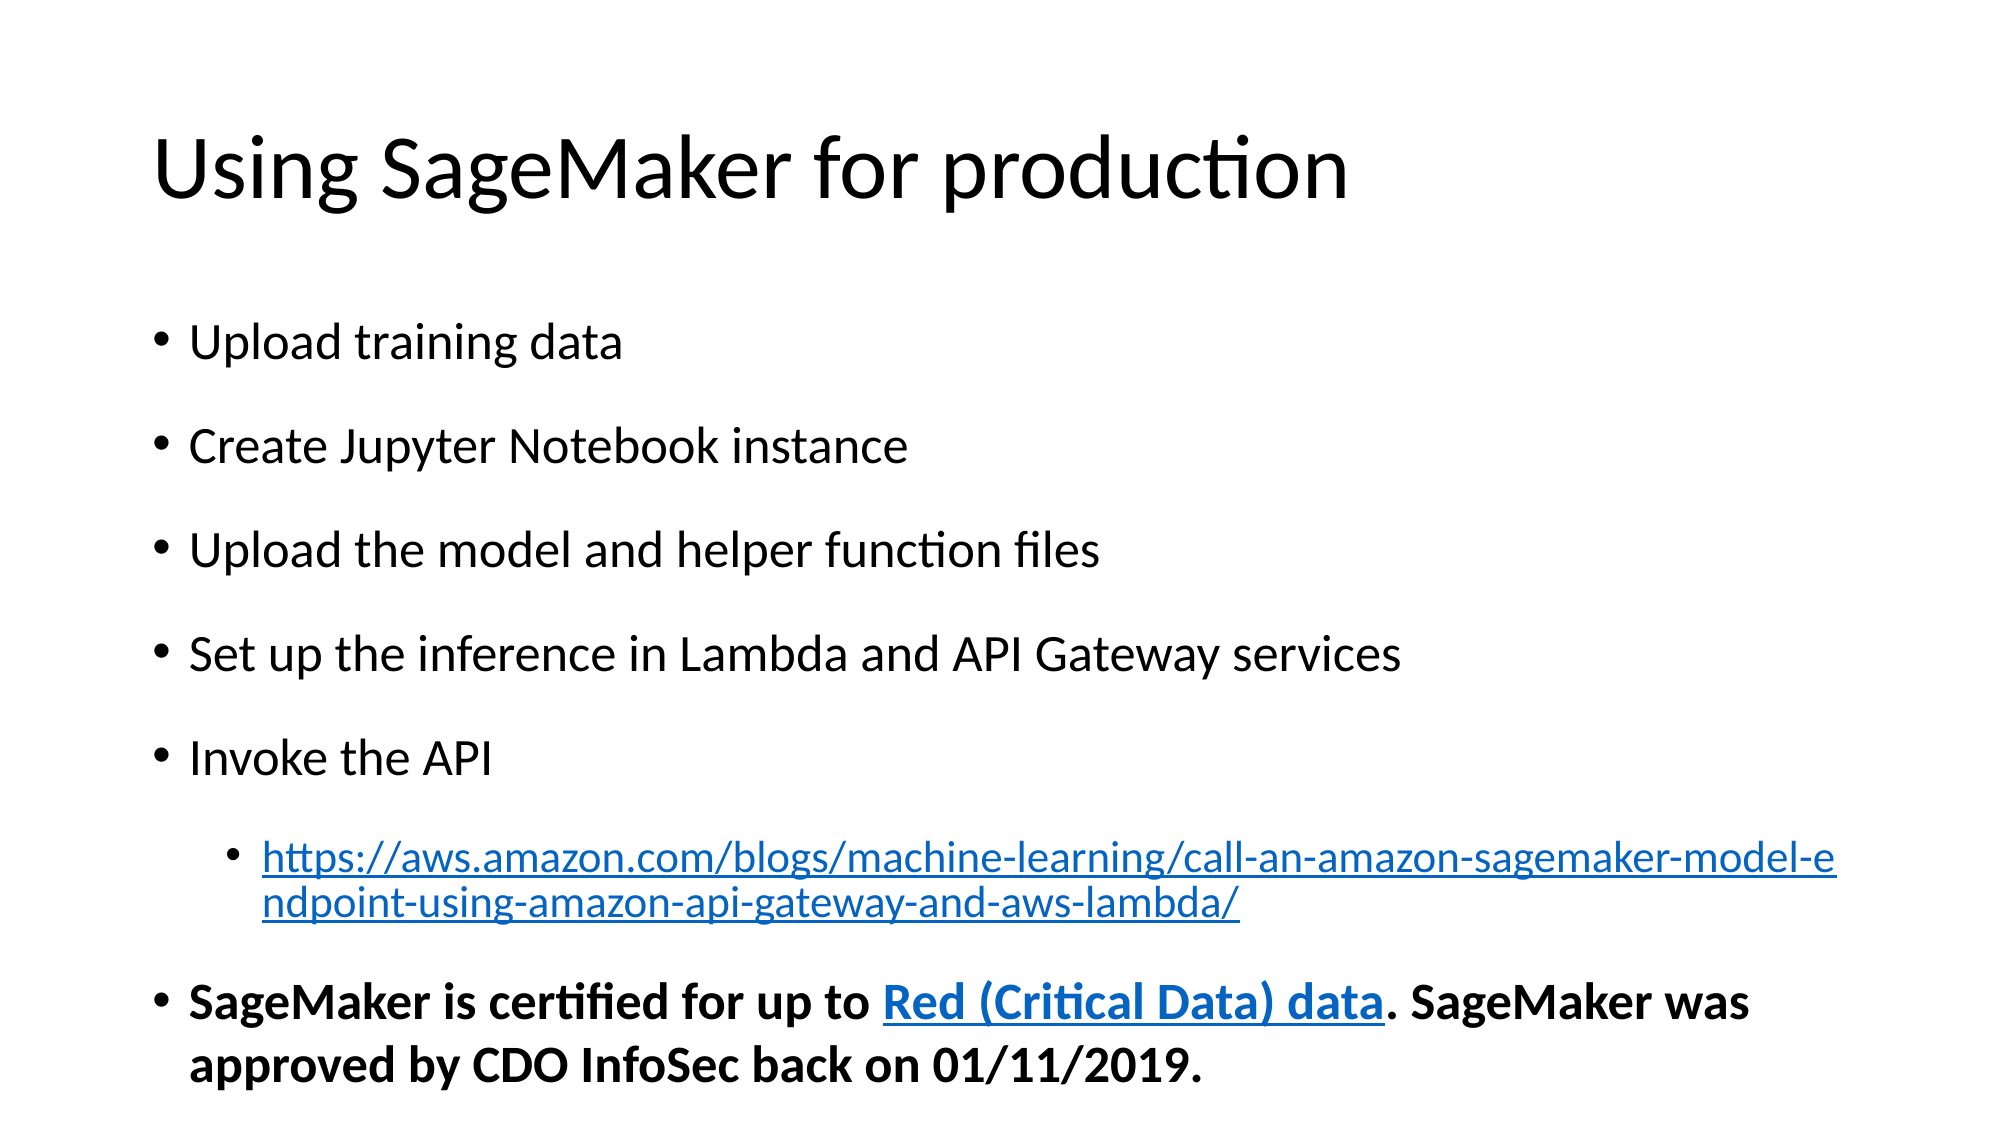

# Using SageMaker for production
Upload training data
Create Jupyter Notebook instance
Upload the model and helper function files
Set up the inference in Lambda and API Gateway services
Invoke the API
https://aws.amazon.com/blogs/machine-learning/call-an-amazon-sagemaker-model-endpoint-using-amazon-api-gateway-and-aws-lambda/
SageMaker is certified for up to Red (Critical Data) data. SageMaker was approved by CDO InfoSec back on 01/11/2019.